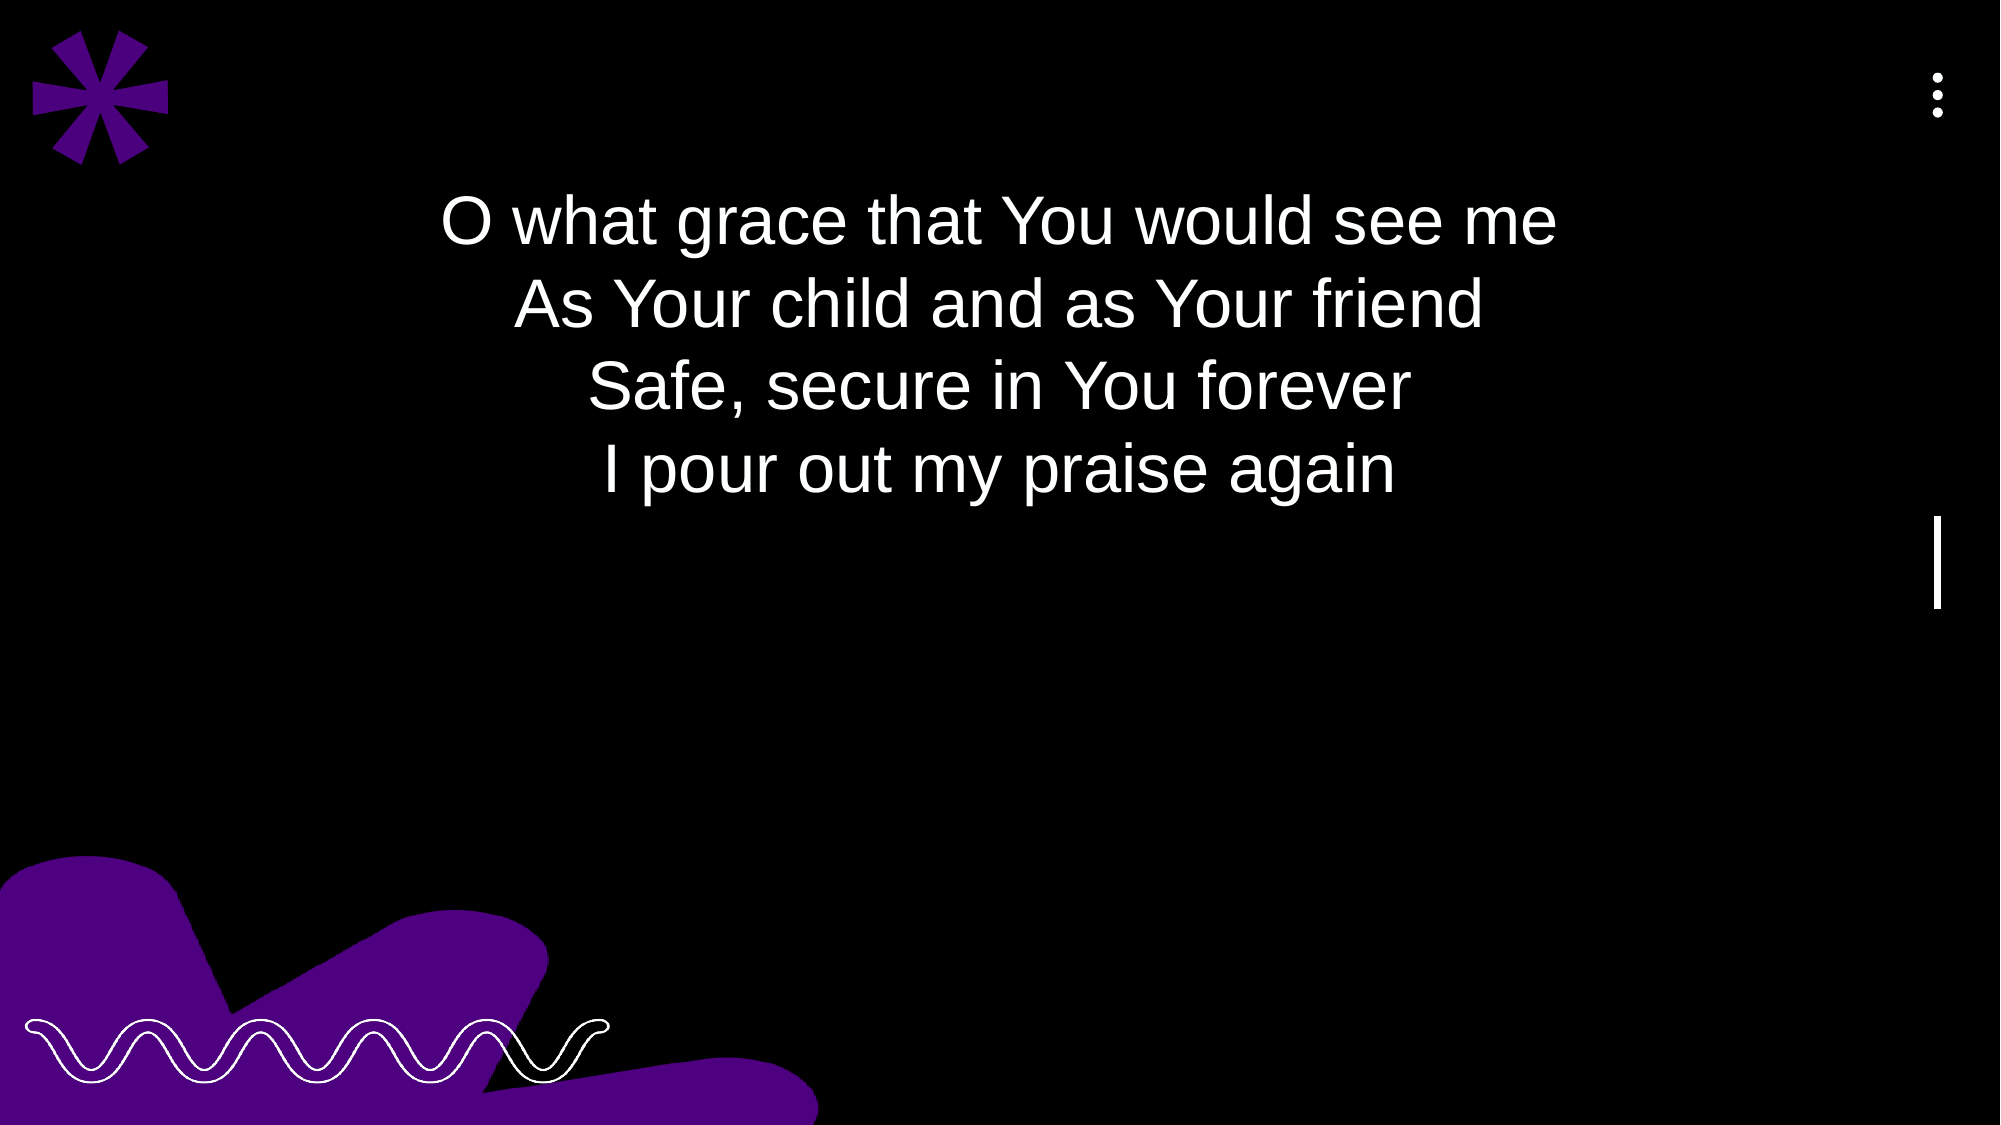

O what grace that You would see me
As Your child and as Your friend
Safe, secure in You forever
I pour out my praise again